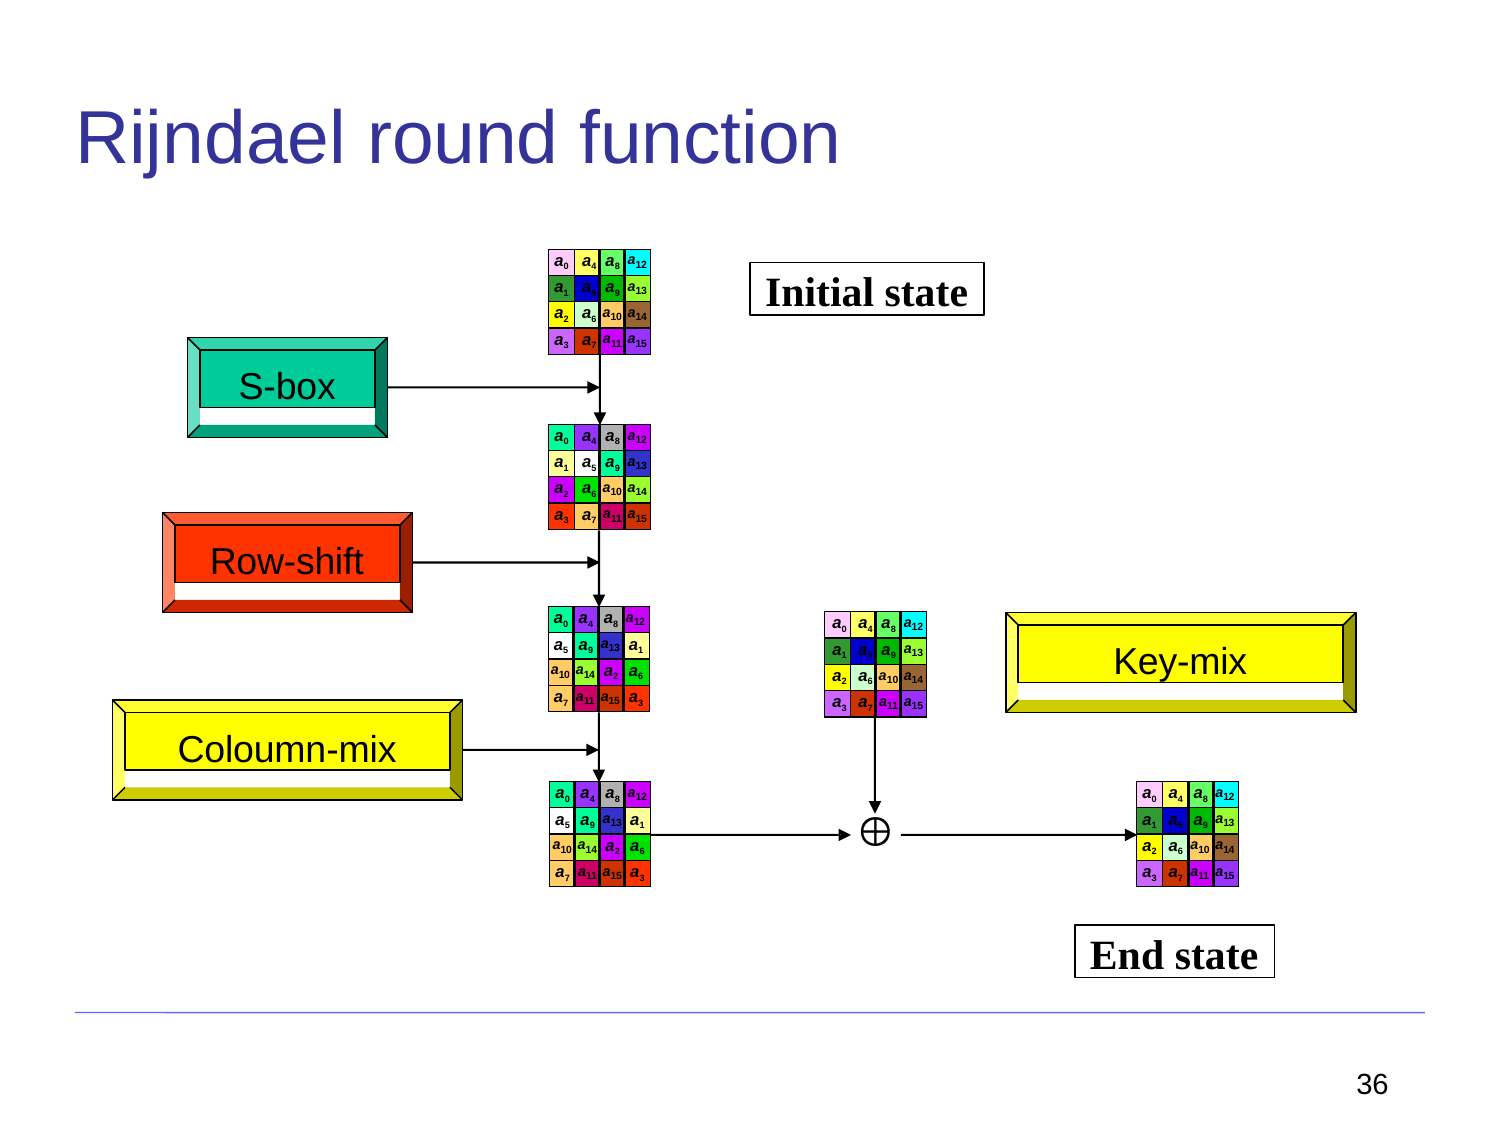

# Rijndael round function
| a0 | a4 | a8 | a12 |
| --- | --- | --- | --- |
| a1 | a5 | a9 | a13 |
| a2 | a6 | a10 | a14 |
| a3 | a7 | a11 | a15 |
Initial state

S-box

| a0 | a4 | a8 | a12 |
| --- | --- | --- | --- |
| a1 | a5 | a9 | a13 |
| a2 | a6 | a10 | a14 |
| a3 | a7 | a11 | a15 |

Row-shift

| a0 | a4 | a8 | a12 |
| --- | --- | --- | --- |
| a5 | a9 | a13 | a1 |
| a10 | a14 | a2 | a6 |
| a7 | a11 | a15 | a3 |
| a0 | a4 | a8 | a12 |
| --- | --- | --- | --- |
| a1 | a5 | a9 | a13 |
| a2 | a6 | a10 | a14 |
| a3 | a7 | a11 | a15 |

Key-mix

Coloumn-mix

| a0 | a4 | a8 | a12 |
| --- | --- | --- | --- |
| a5 | a9 | a13 | a1 |
| a10 | a14 | a2 | a6 |
| a7 | a11 | a15 | a3 |
| a0 | a4 | a8 | a12 |
| --- | --- | --- | --- |
| a1 | a5 | a9 | a13 |
| a2 | a6 | a10 | a14 |
| a3 | a7 | a11 | a15 |
⊕

End state

36